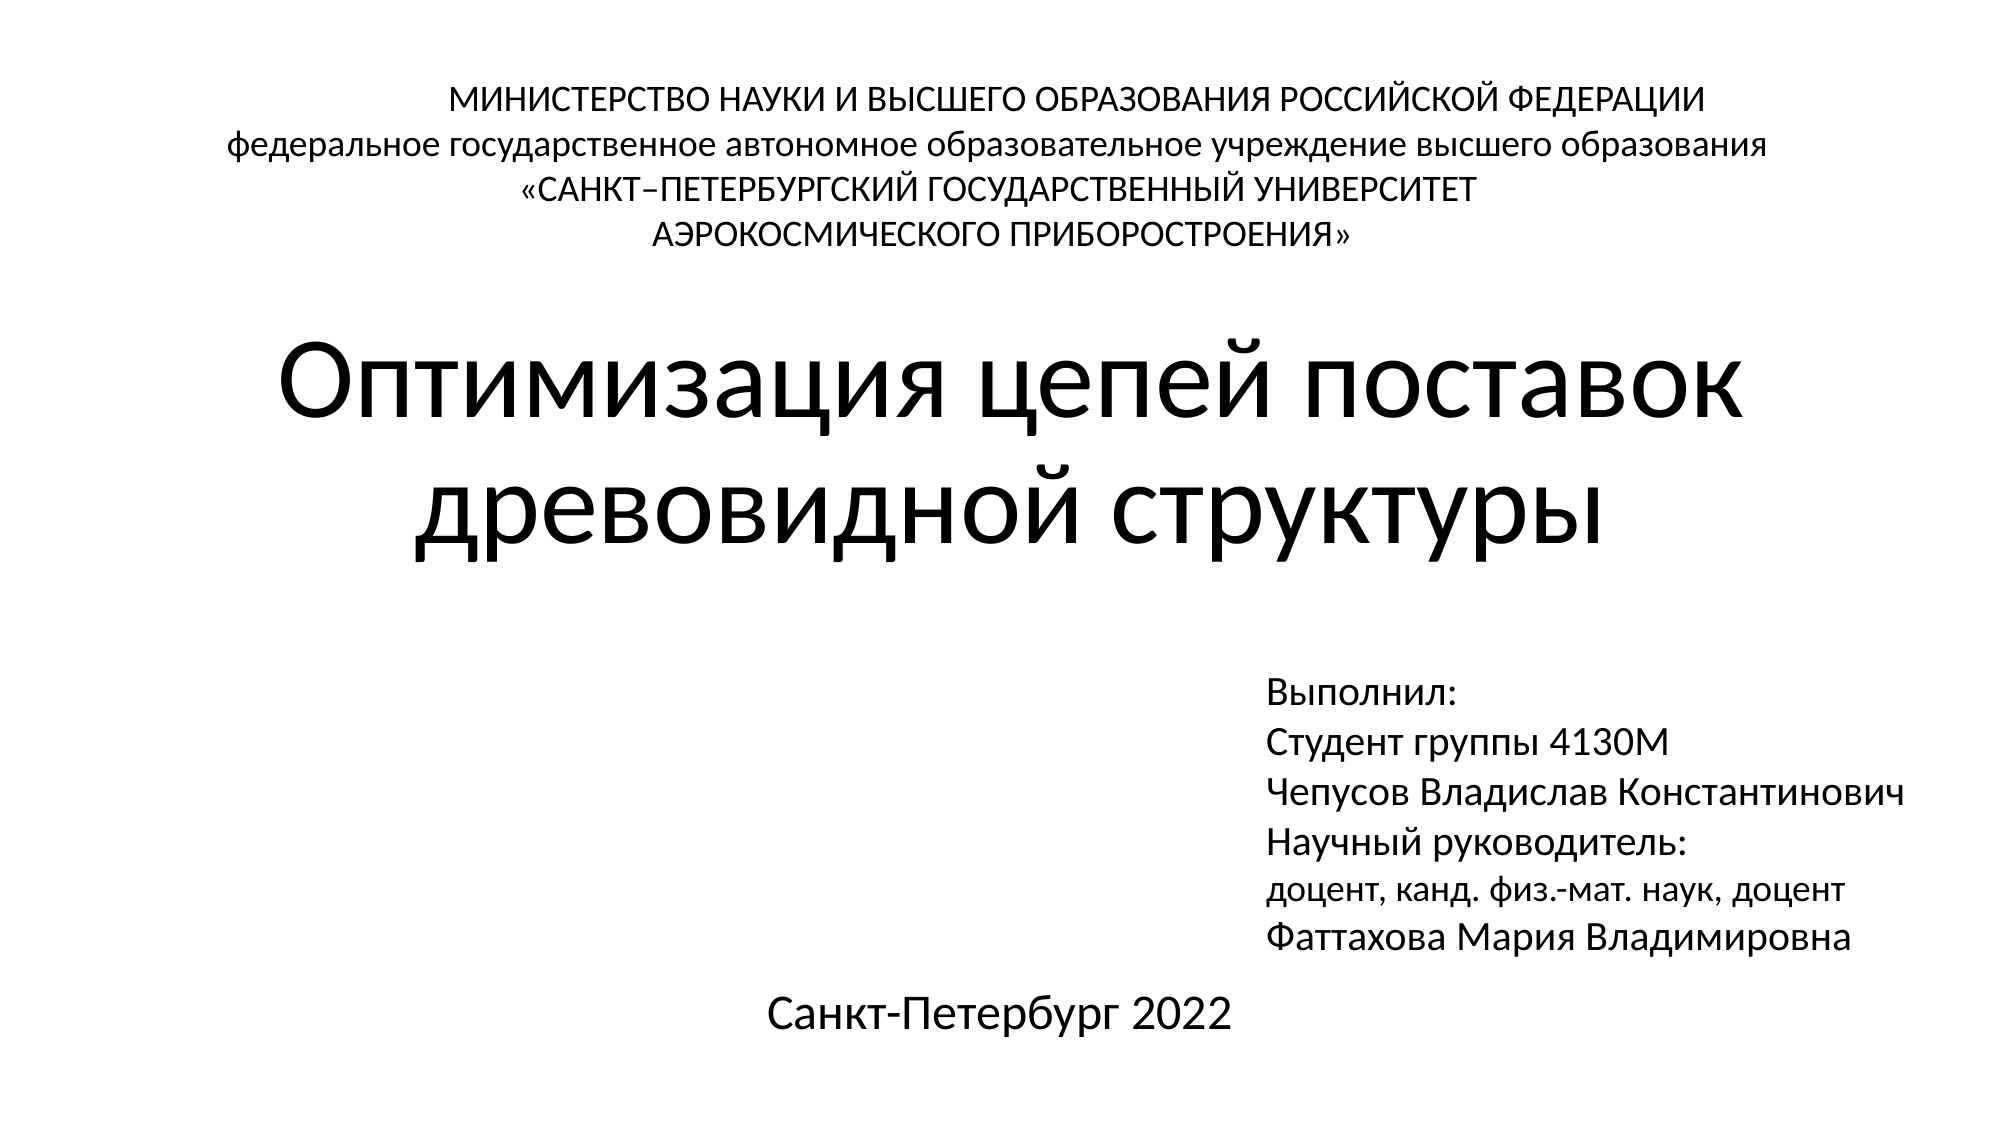

МИНИСТЕРСТВО НАУКИ И ВЫСШЕГО ОБРАЗОВАНИЯ РОССИЙСКОЙ ФЕДЕРАЦИИ
федеральное государственное автономное образовательное учреждение высшего образования
«САНКТ–ПЕТЕРБУРГСКИЙ ГОСУДАРСТВЕННЫЙ УНИВЕРСИТЕТ
АЭРОКОСМИЧЕСКОГО ПРИБОРОСТРОЕНИЯ»

# Оптимизация цепей поставок древовидной структуры
Выполнил:
Студент группы 4130М
Чепусов Владислав Константинович
Научный руководитель:
доцент, канд. физ.-мат. наук, доцент
Фаттахова Мария Владимировна
Санкт-Петербург 2022